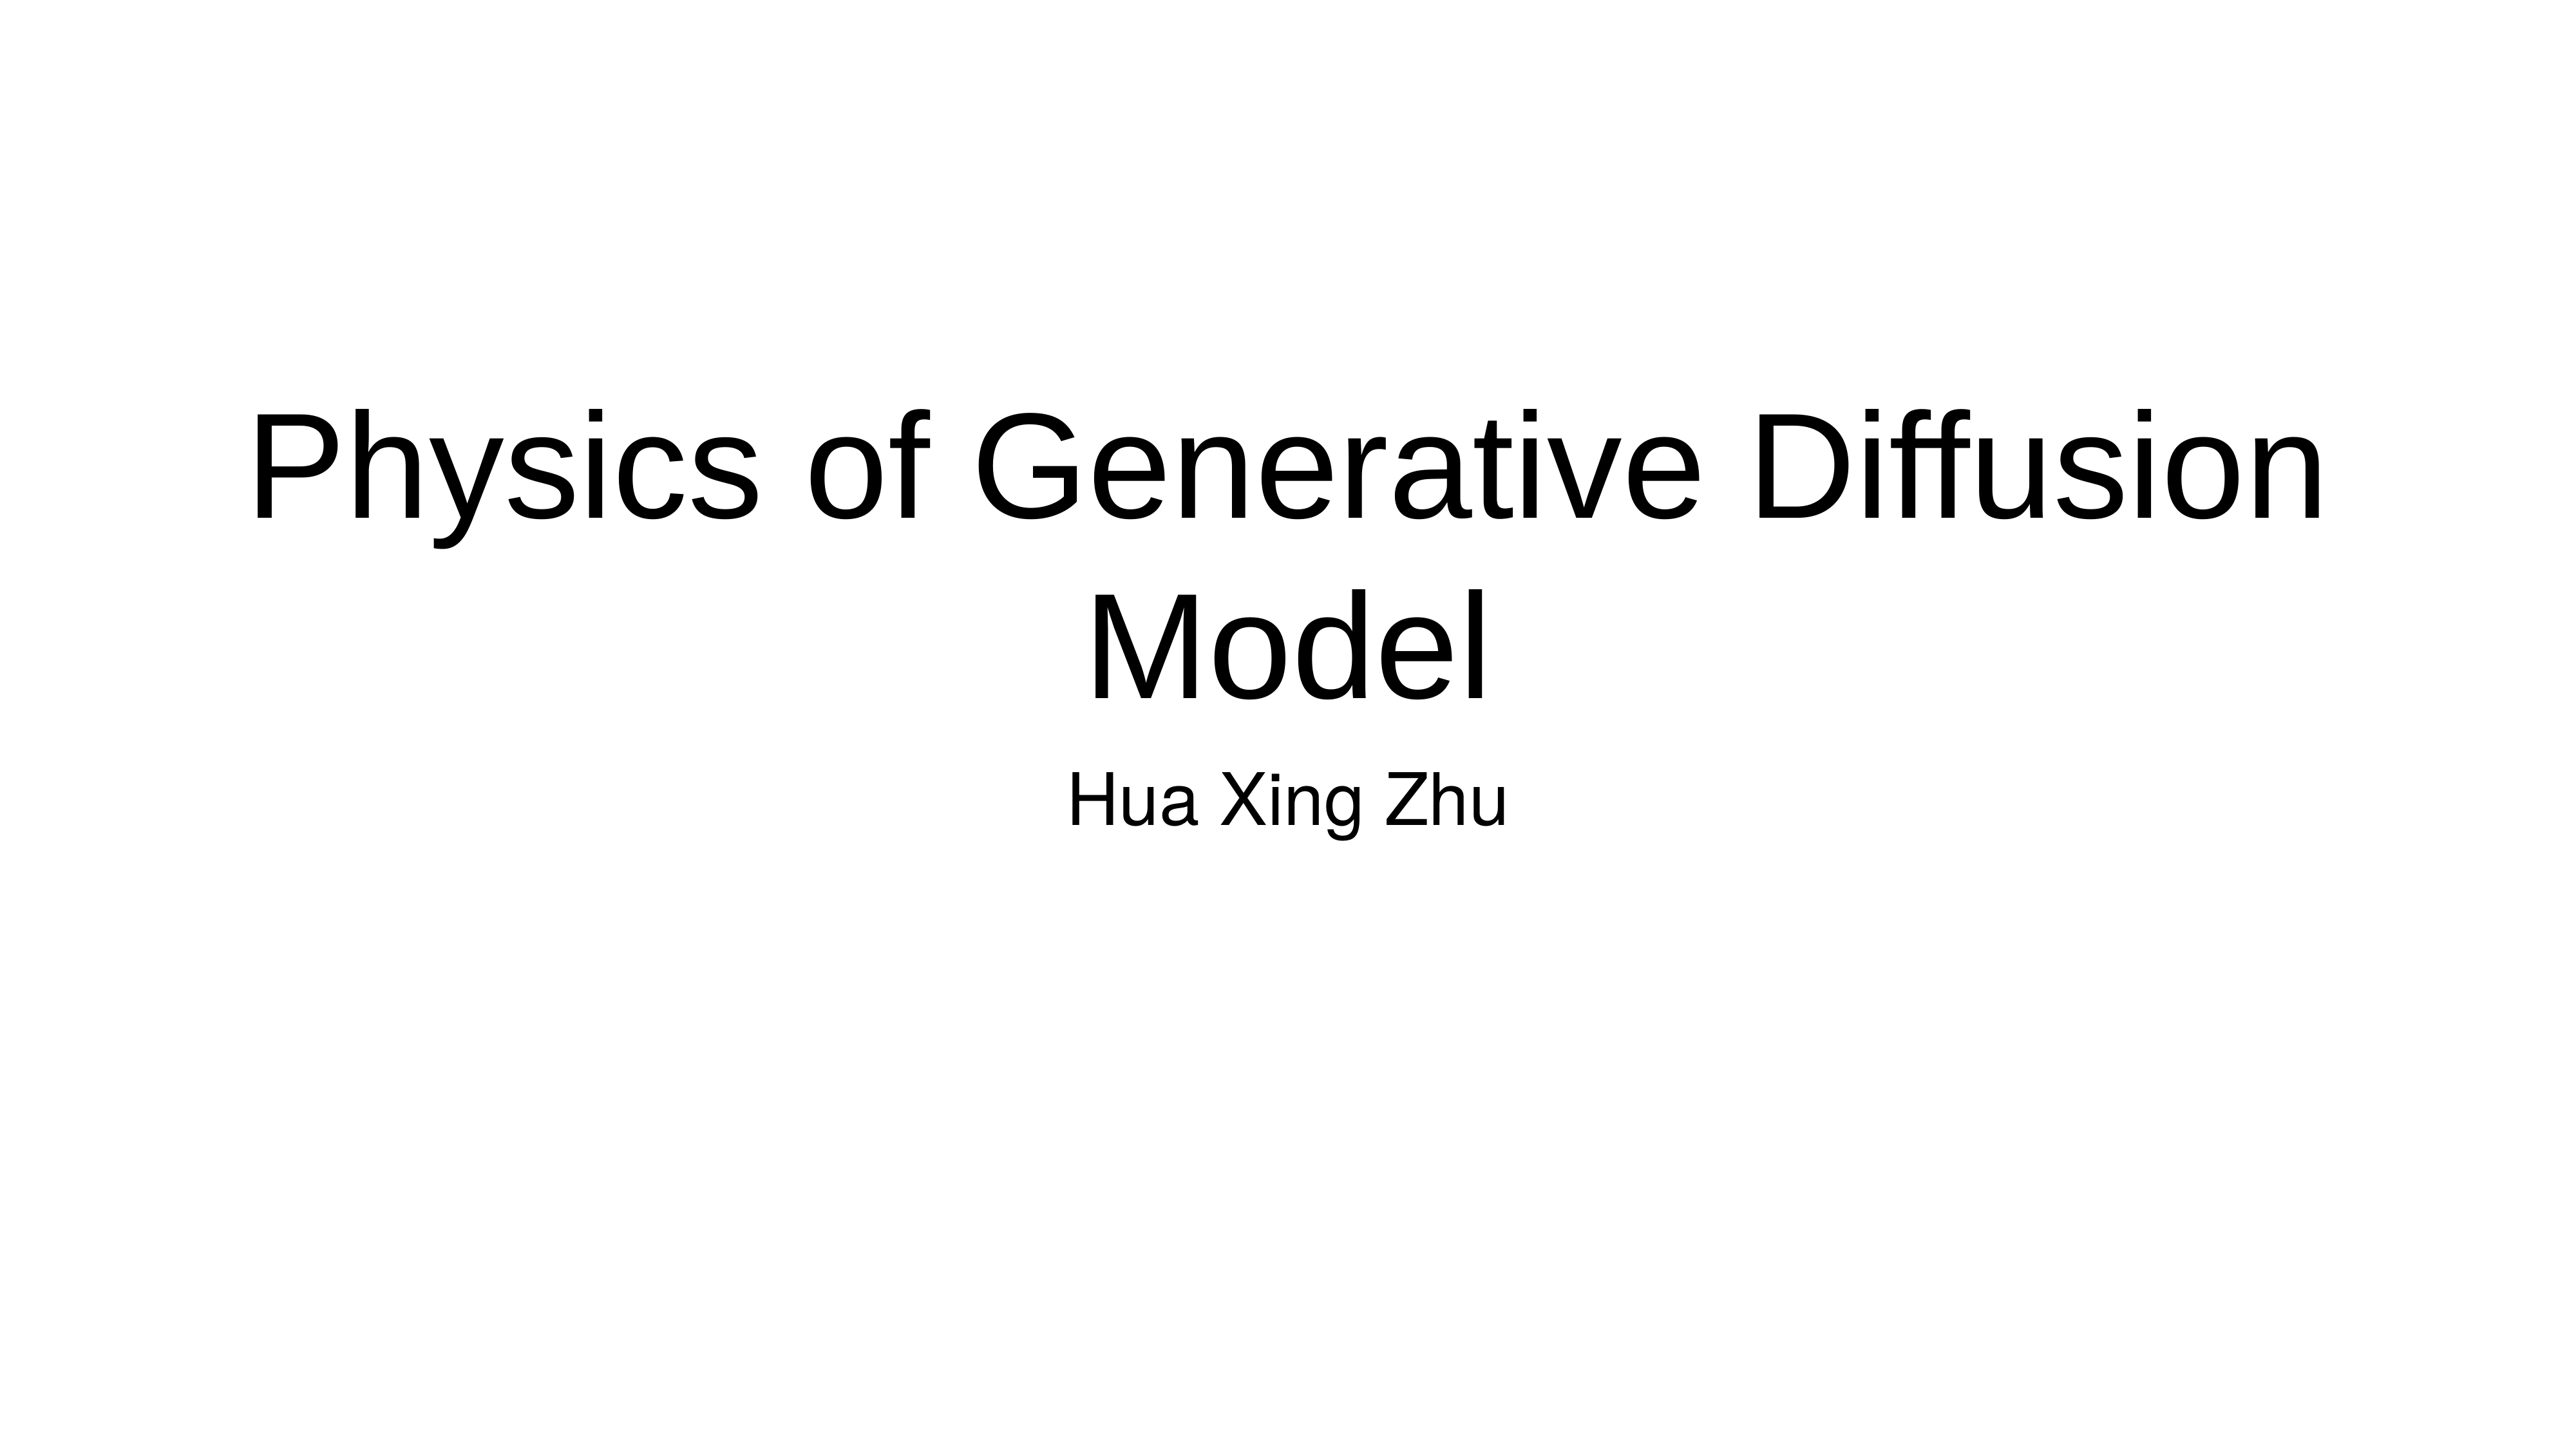

# Physics of Generative Diffusion Model
Hua Xing Zhu